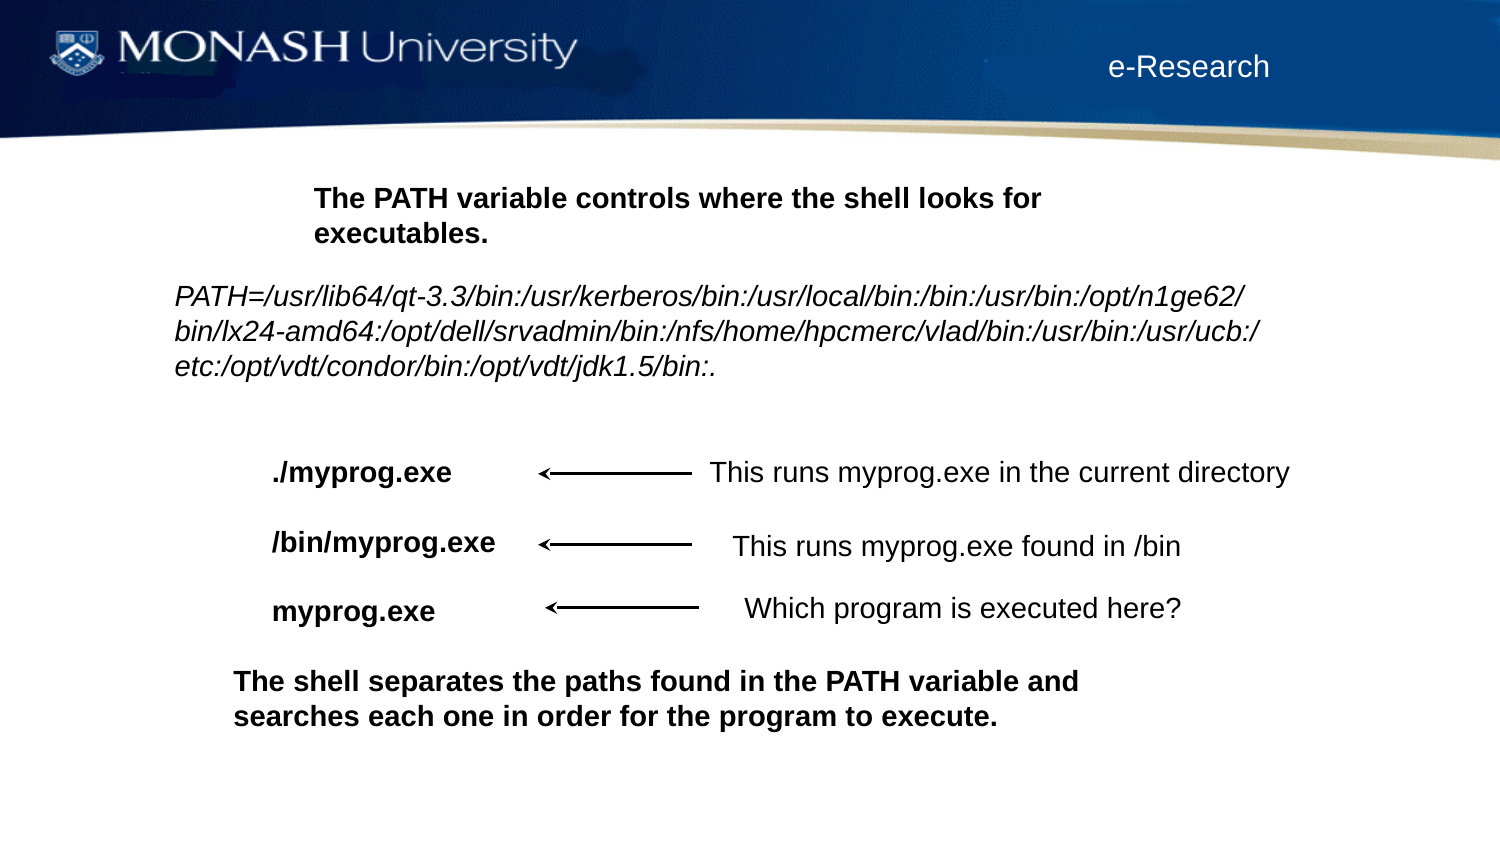

The PATH variable controls where the shell looks for executables.
PATH=/usr/lib64/qt-3.3/bin:/usr/kerberos/bin:/usr/local/bin:/bin:/usr/bin:/opt/n1ge62/bin/lx24-amd64:/opt/dell/srvadmin/bin:/nfs/home/hpcmerc/vlad/bin:/usr/bin:/usr/ucb:/etc:/opt/vdt/condor/bin:/opt/vdt/jdk1.5/bin:.
./myprog.exe

/bin/myprog.exe

myprog.exe
This runs myprog.exe in the current directory
This runs myprog.exe found in /bin
Which program is executed here?
The shell separates the paths found in the PATH variable and searches each one in order for the program to execute.